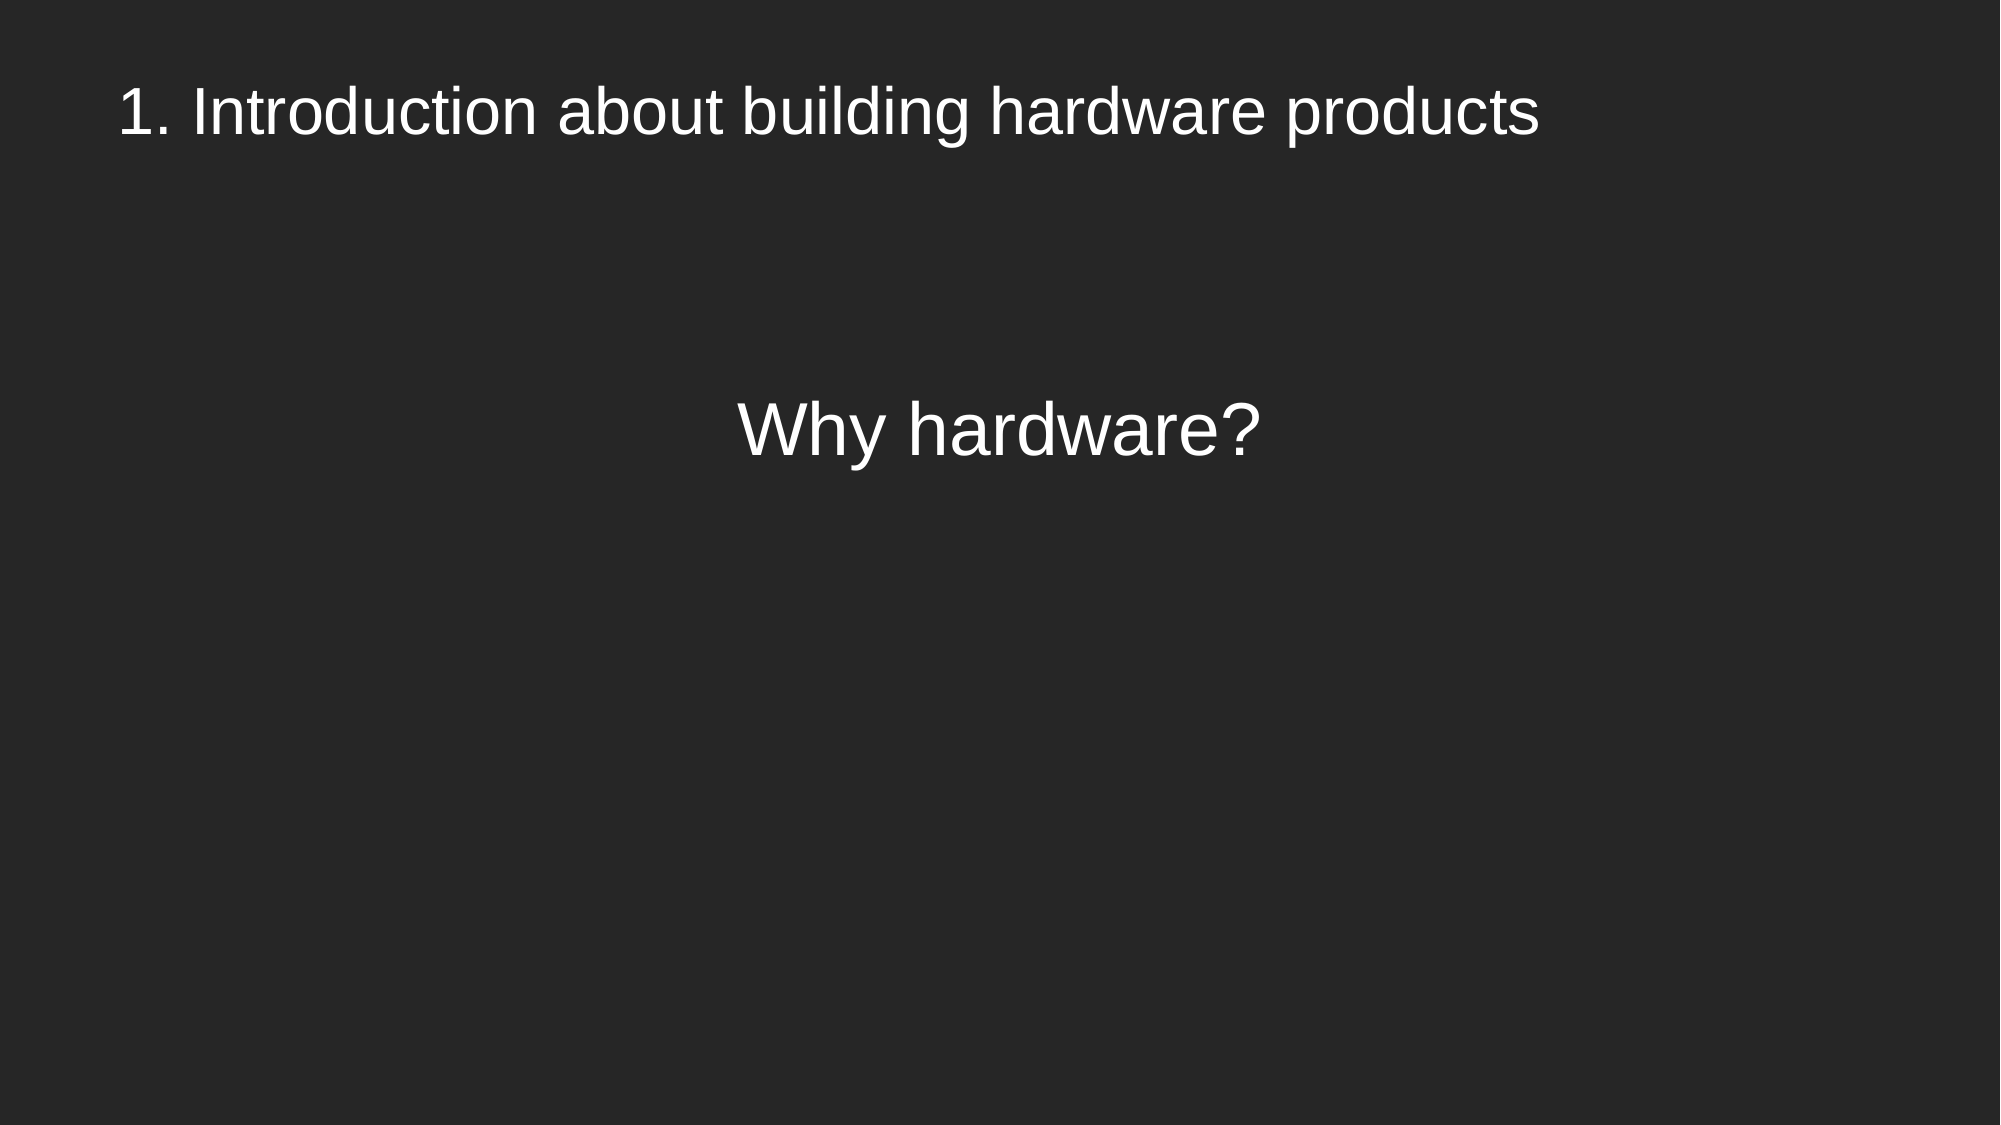

1. Introduction about building hardware products
Why hardware?